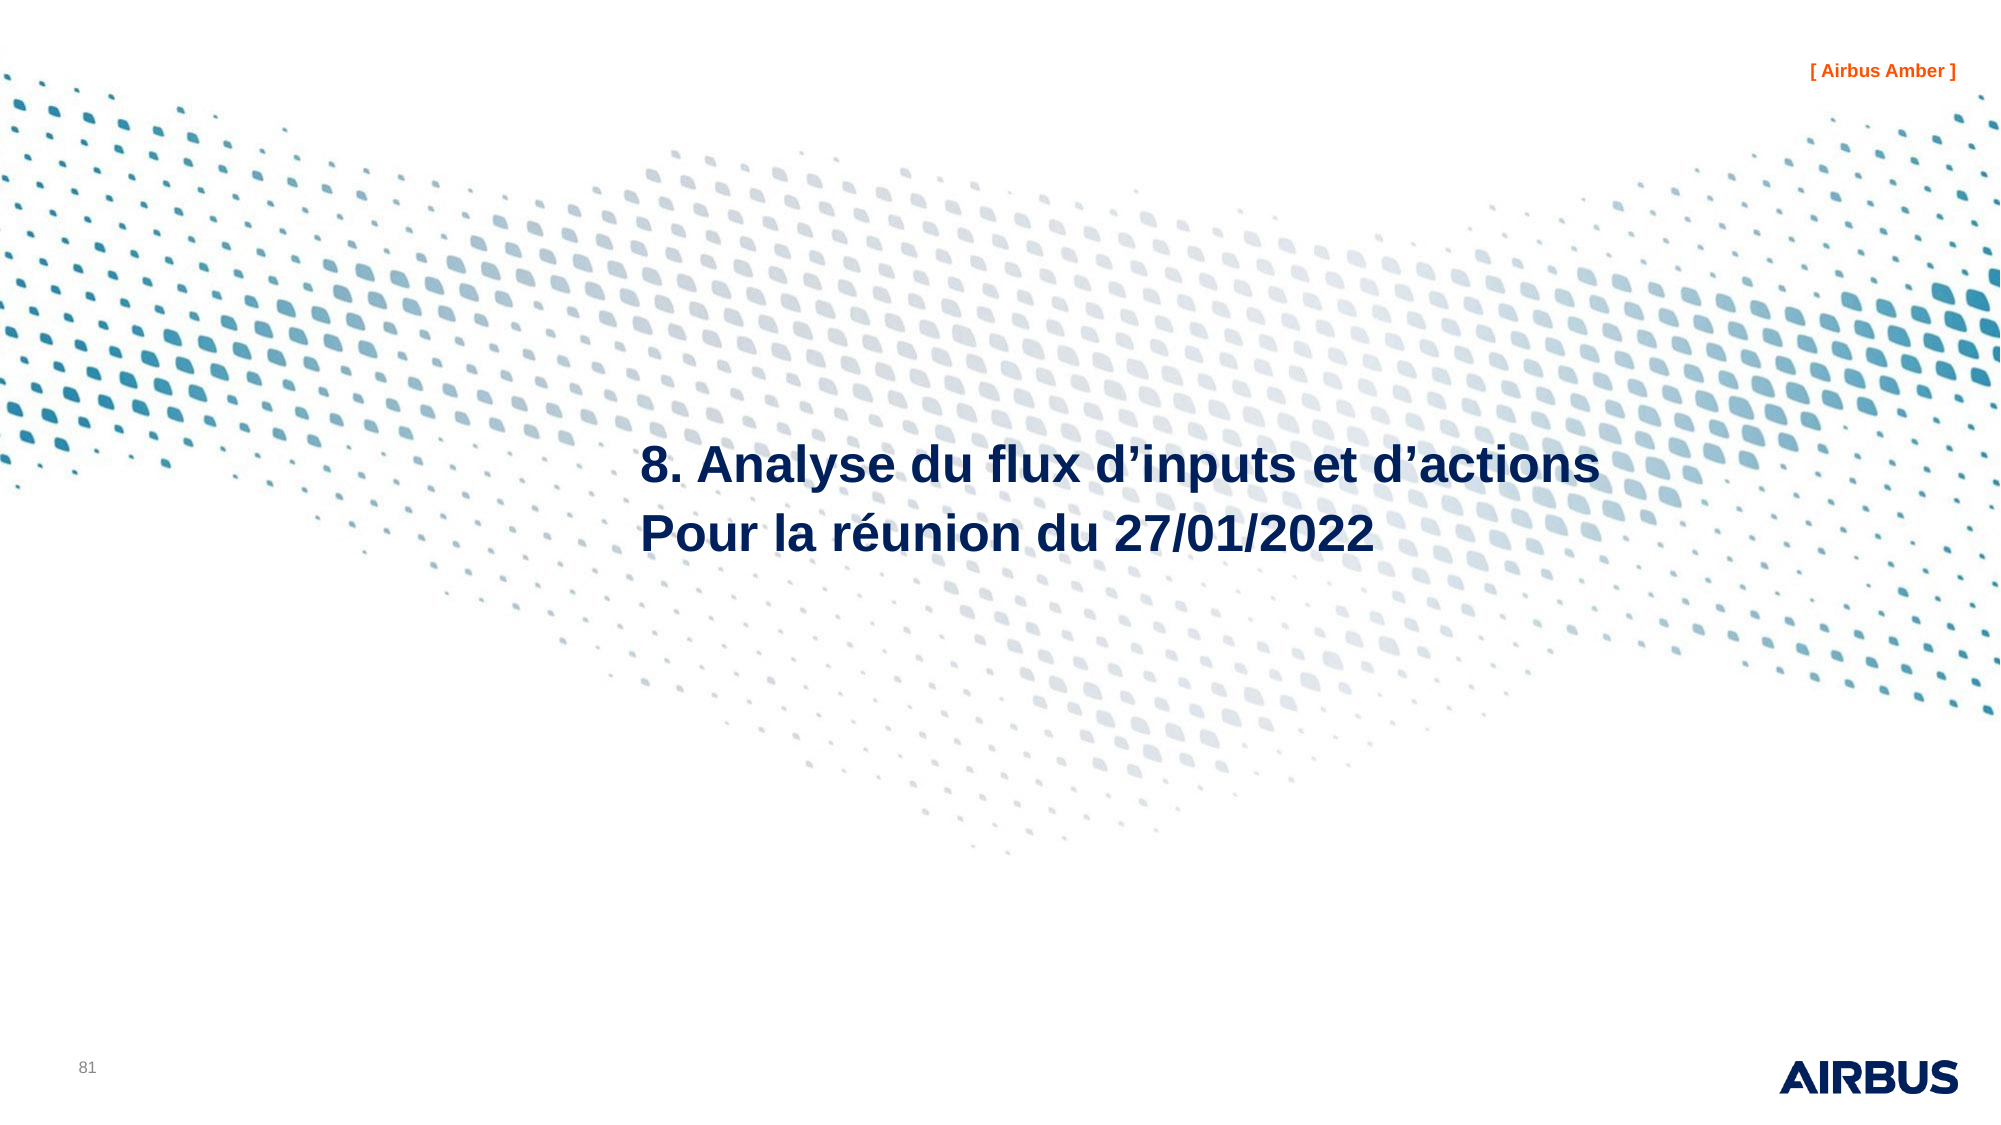

# 8. Analyse du flux d’inputs et d’actions Pour la réunion du 27/01/2022